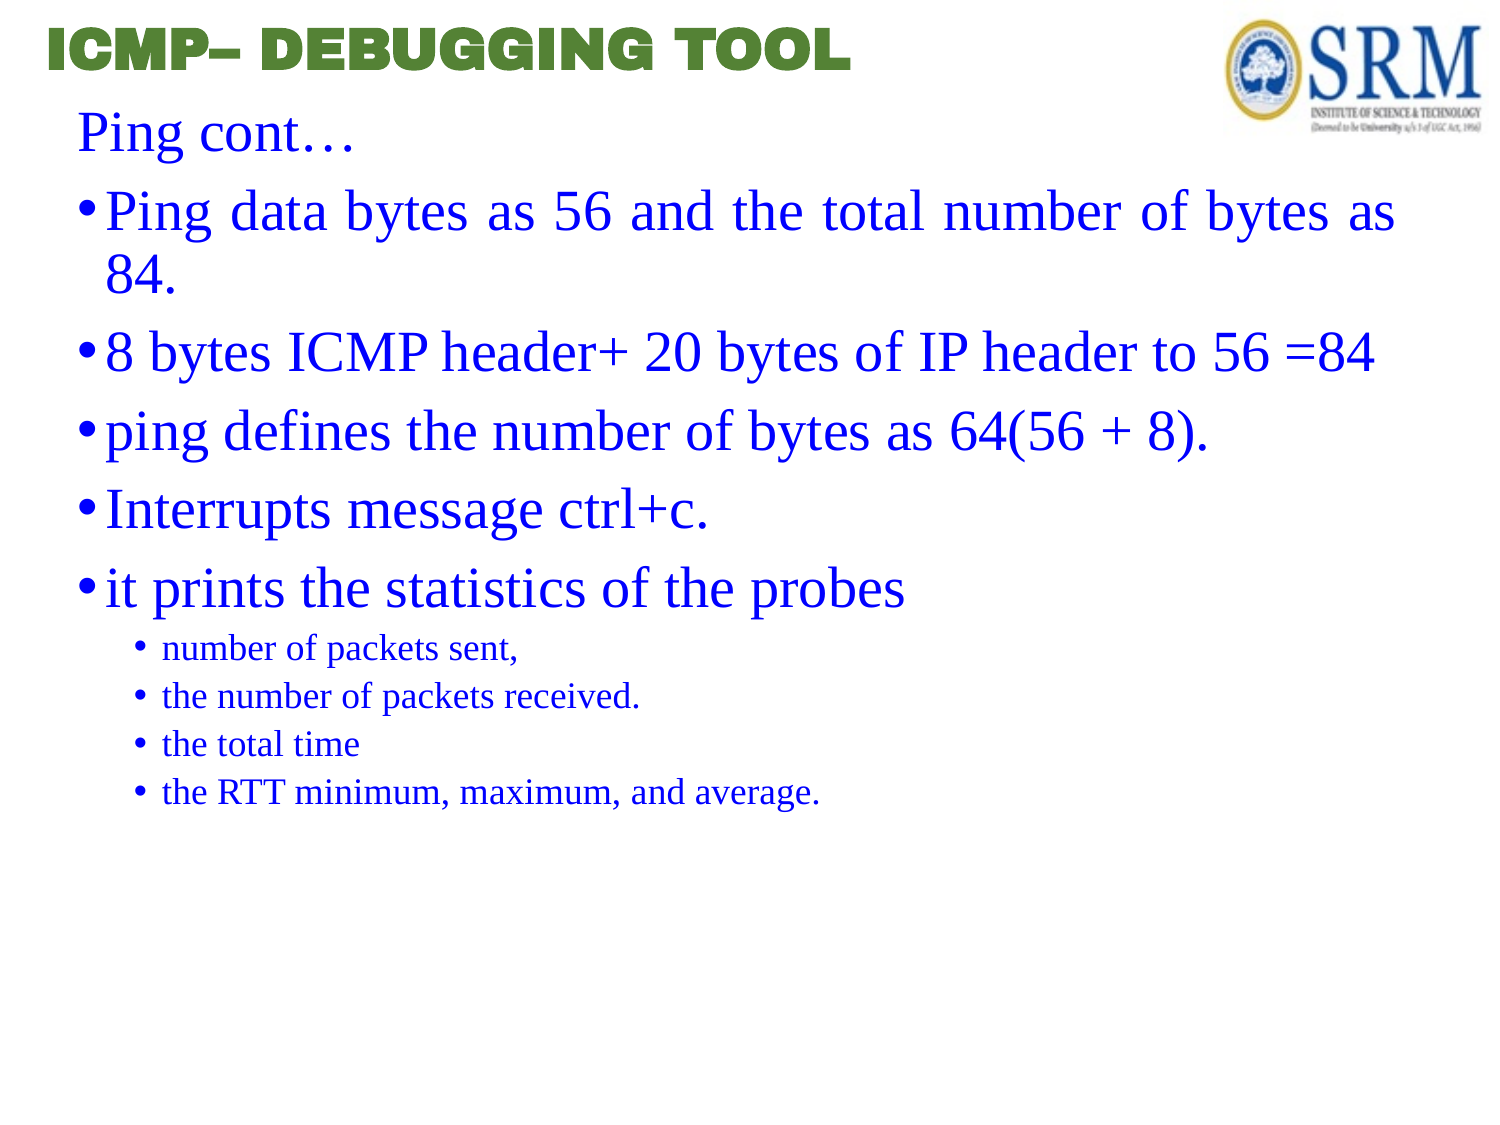

# ICMP– DEBUGGING TOOL
Ping cont…
Ping data bytes as 56 and the total number of bytes as 84.
8 bytes ICMP header+ 20 bytes of IP header to 56 =84
ping defines the number of bytes as 64(56 + 8).
Interrupts message ctrl+c.
it prints the statistics of the probes
number of packets sent,
the number of packets received.
the total time
the RTT minimum, maximum, and average.